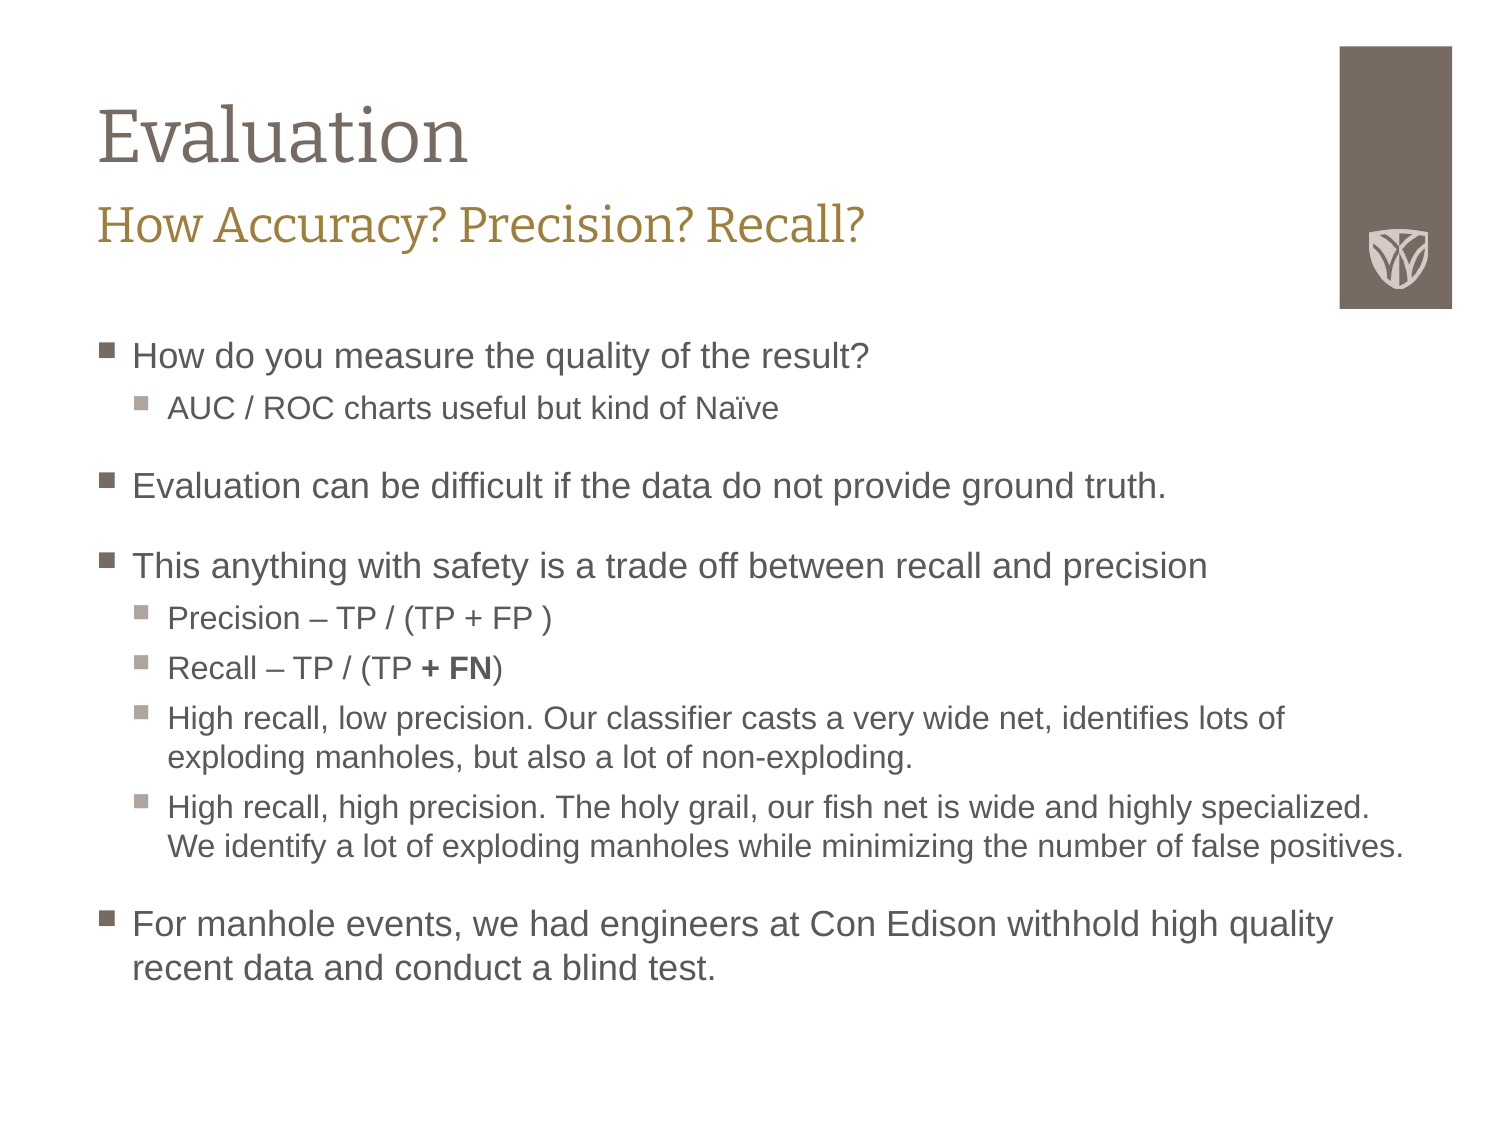

# Evaluation
How Accuracy? Precision? Recall?
How do you measure the quality of the result?
AUC / ROC charts useful but kind of Naïve
Evaluation can be difficult if the data do not provide ground truth.
This anything with safety is a trade off between recall and precision
Precision – TP / (TP + FP )
Recall – TP / (TP + FN)
High recall, low precision. Our classifier casts a very wide net, identifies lots of exploding manholes, but also a lot of non-exploding.
High recall, high precision. The holy grail, our fish net is wide and highly specialized. We identify a lot of exploding manholes while minimizing the number of false positives.
For manhole events, we had engineers at Con Edison withhold high quality recent data and conduct a blind test.